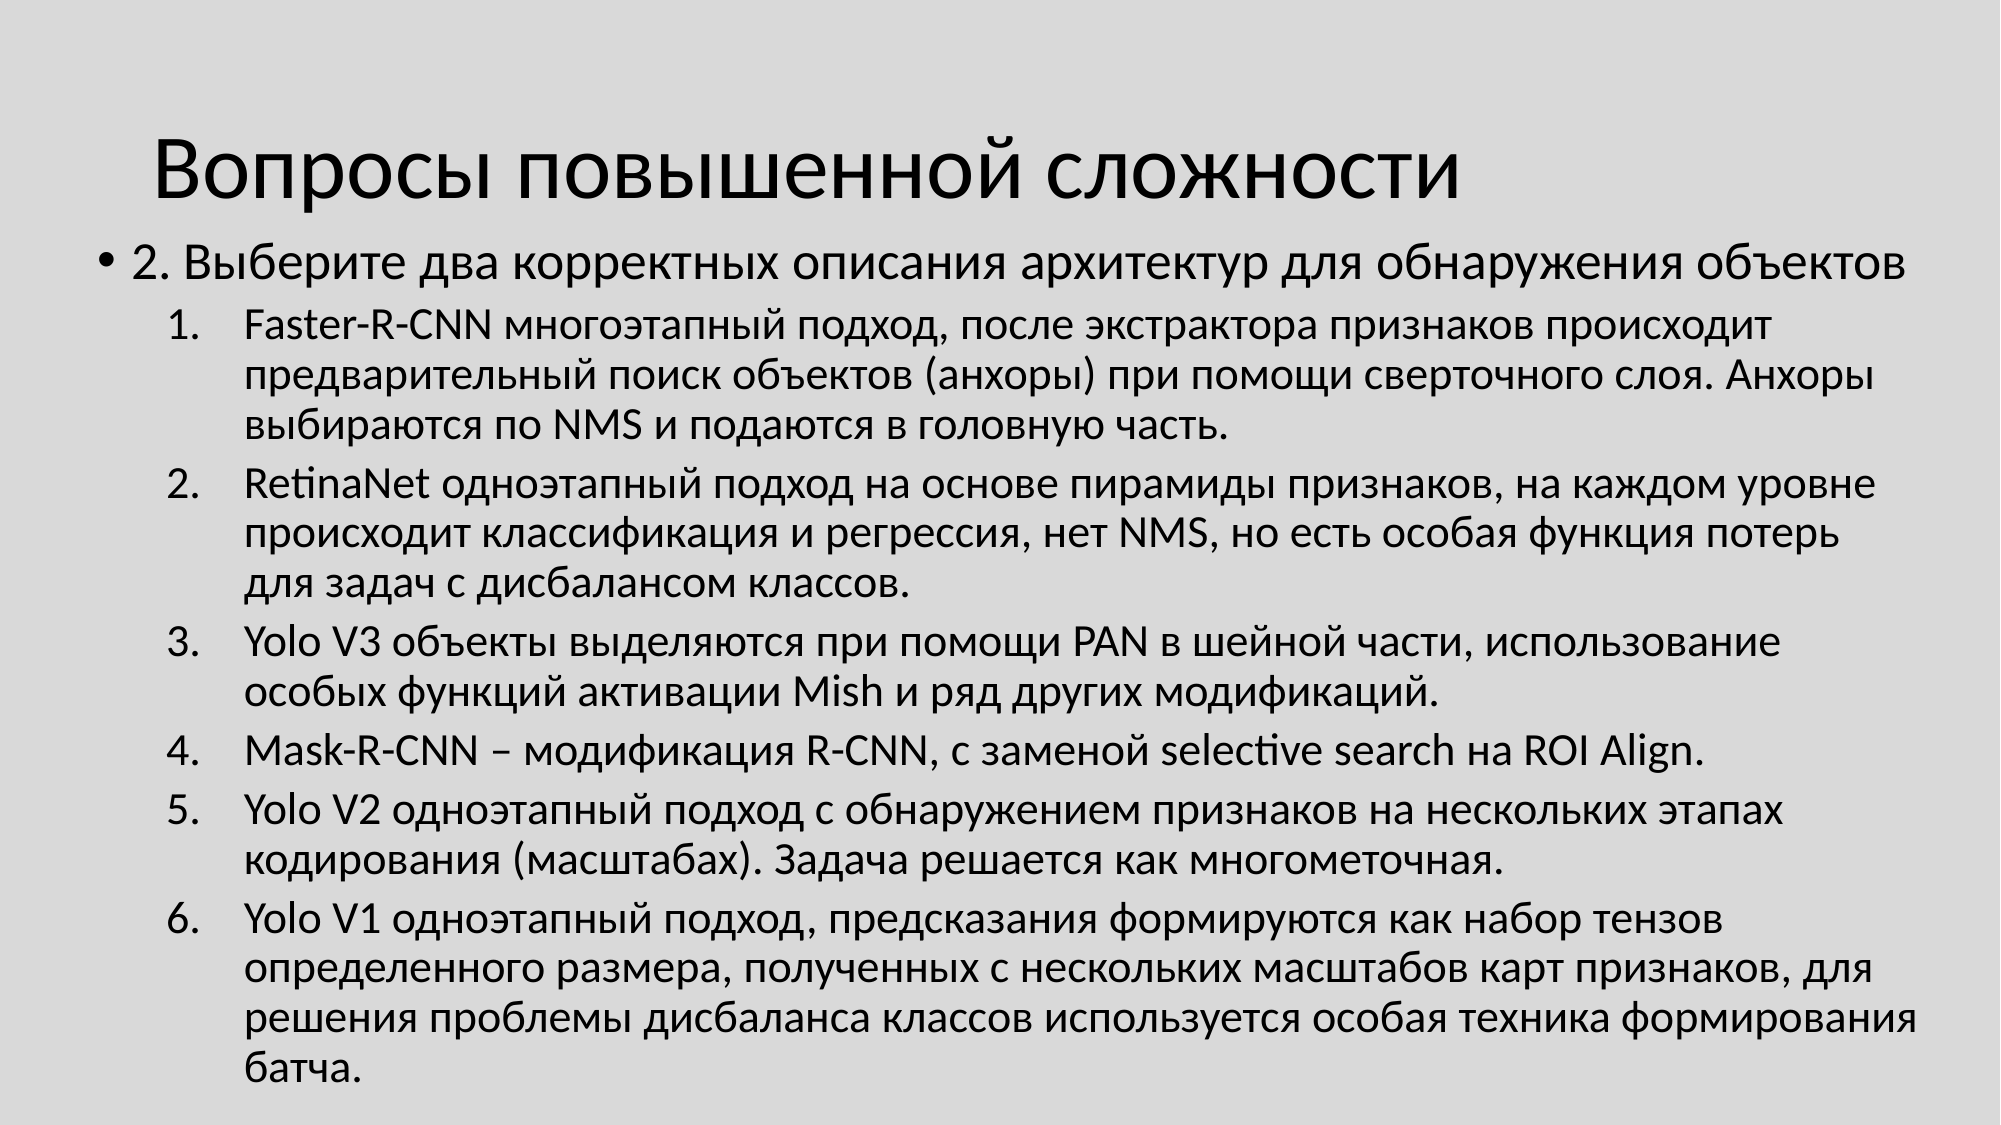

# Вопросы повышенной сложности
2. Выберите два корректных описания архитектур для обнаружения объектов
Faster-R-CNN многоэтапный подход, после экстрактора признаков происходит предварительный поиск объектов (анхоры) при помощи сверточного слоя. Анхоры выбираются по NMS и подаются в головную часть.
RetinaNet одноэтапный подход на основе пирамиды признаков, на каждом уровне происходит классификация и регрессия, нет NMS, но есть особая функция потерь для задач с дисбалансом классов.
Yolo V3 объекты выделяются при помощи PAN в шейной части, использование особых функций активации Mish и ряд других модификаций.
Mask-R-CNN – модификация R-CNN, с заменой selective search на ROI Align.
Yolo V2 одноэтапный подход с обнаружением признаков на нескольких этапах кодирования (масштабах). Задача решается как многометочная.
Yolo V1 одноэтапный подход, предсказания формируются как набор тензов определенного размера, полученных с нескольких масштабов карт признаков, для решения проблемы дисбаланса классов используется особая техника формирования батча.